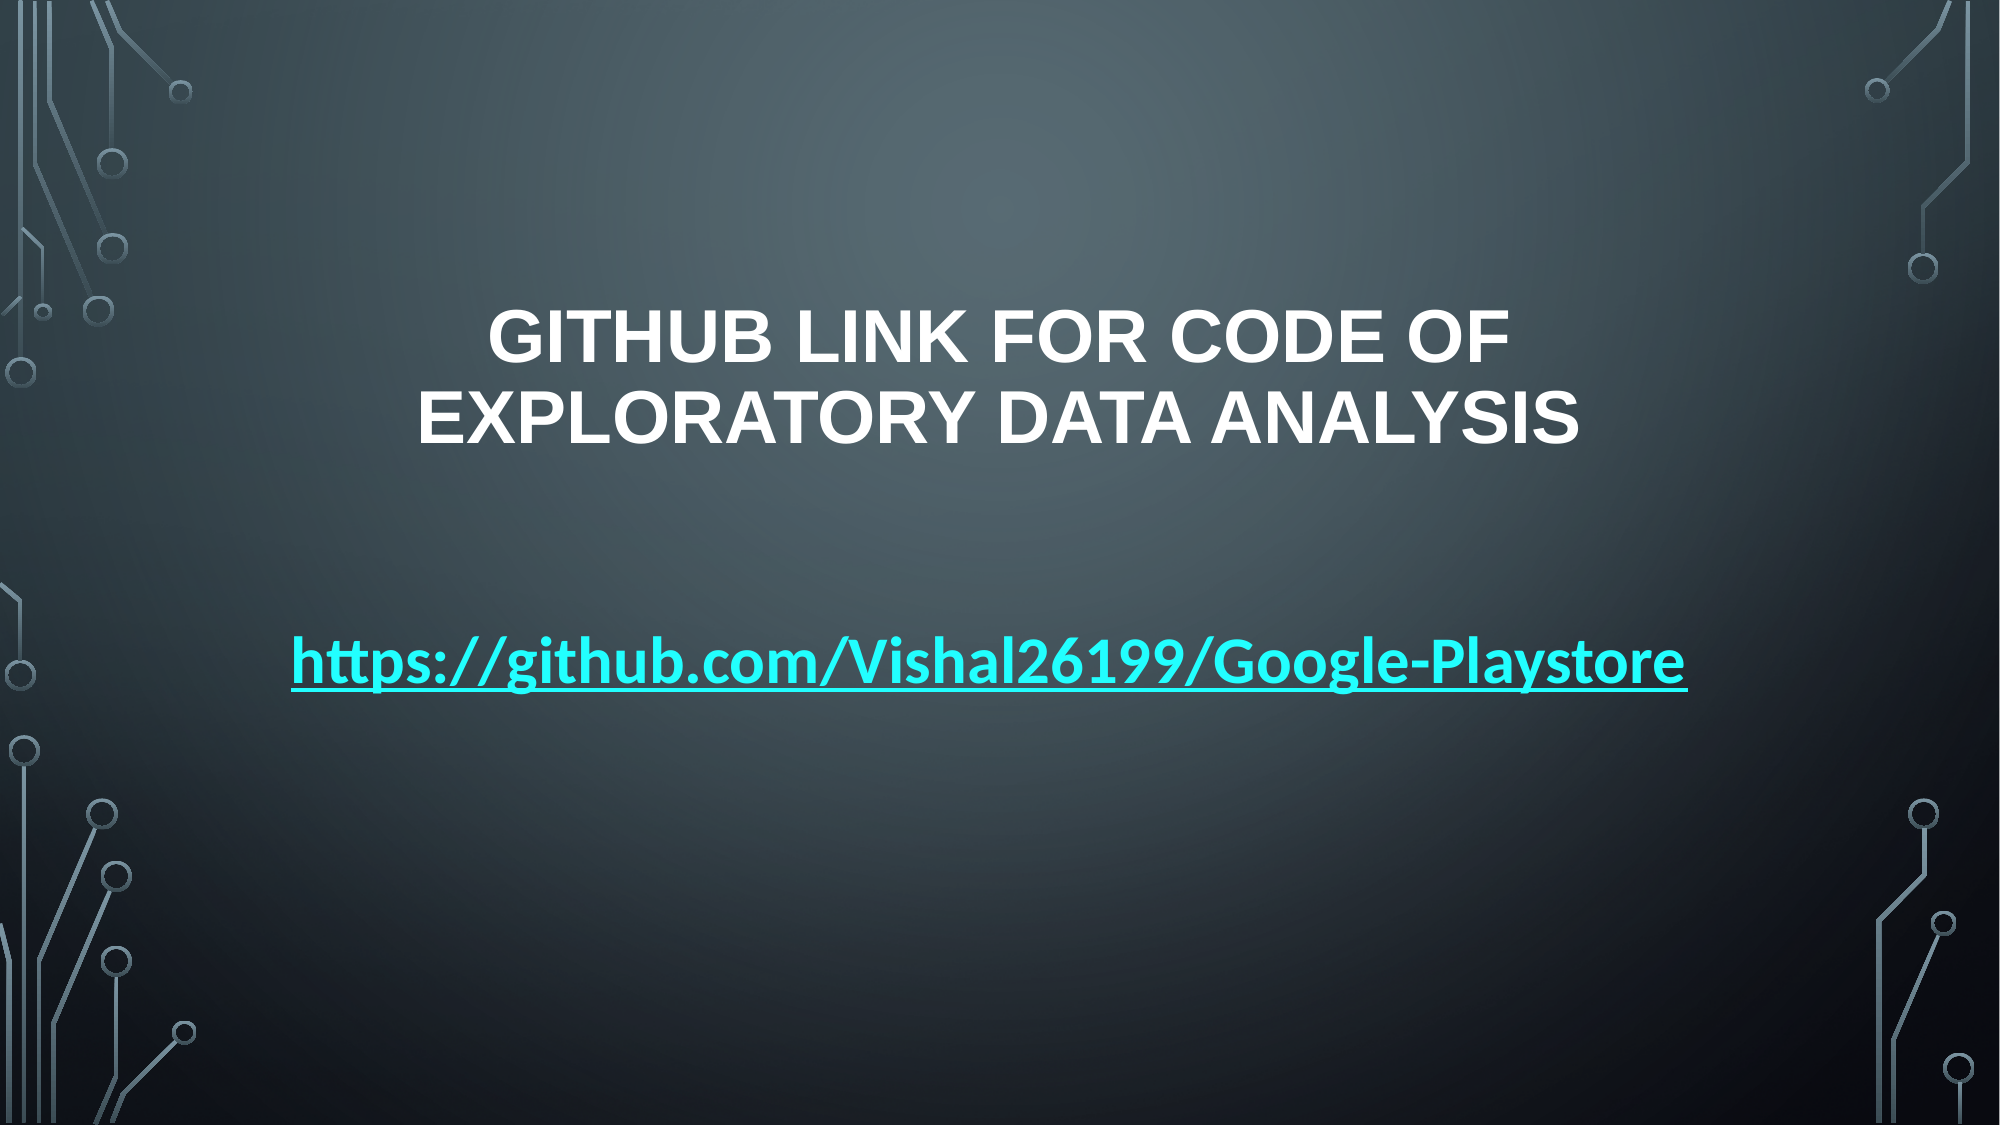

# GithUb link for Code of exploratory data analysis
https://github.com/Vishal26199/Google-Playstore